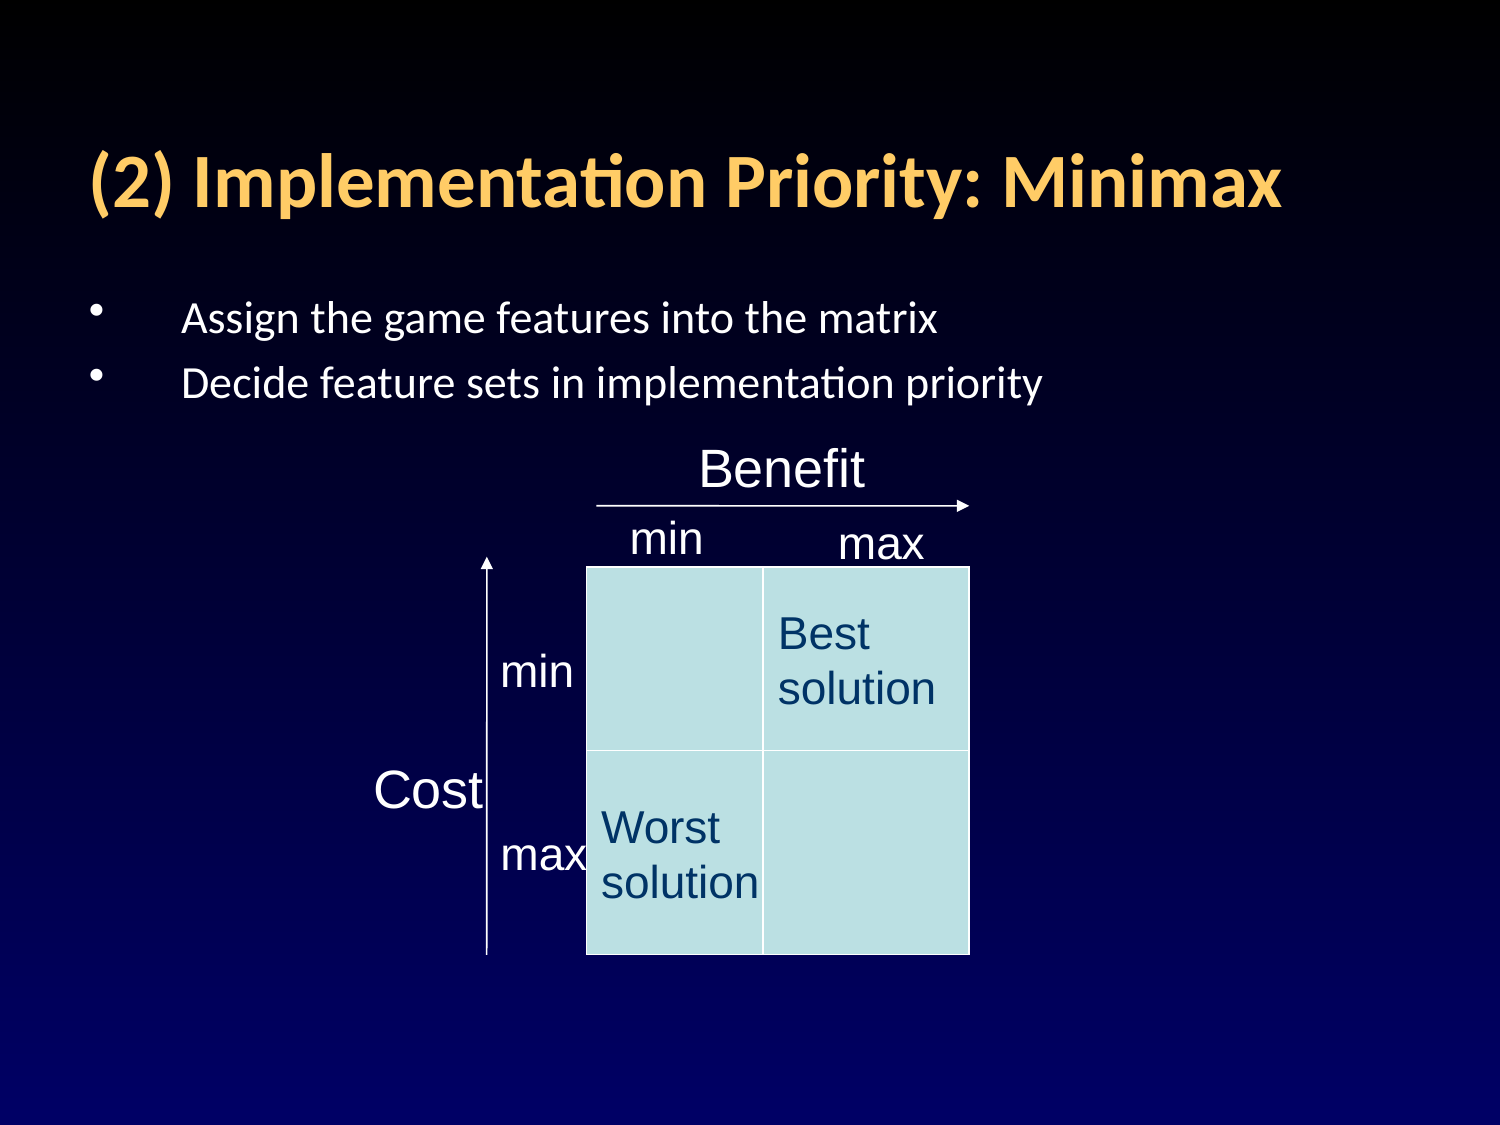

# (2) Implementation Priority: Minimax
Assign the game features into the matrix
Decide feature sets in implementation priority
Benefit
min

max

Best
solution
min
Cost
Worst
solution

max